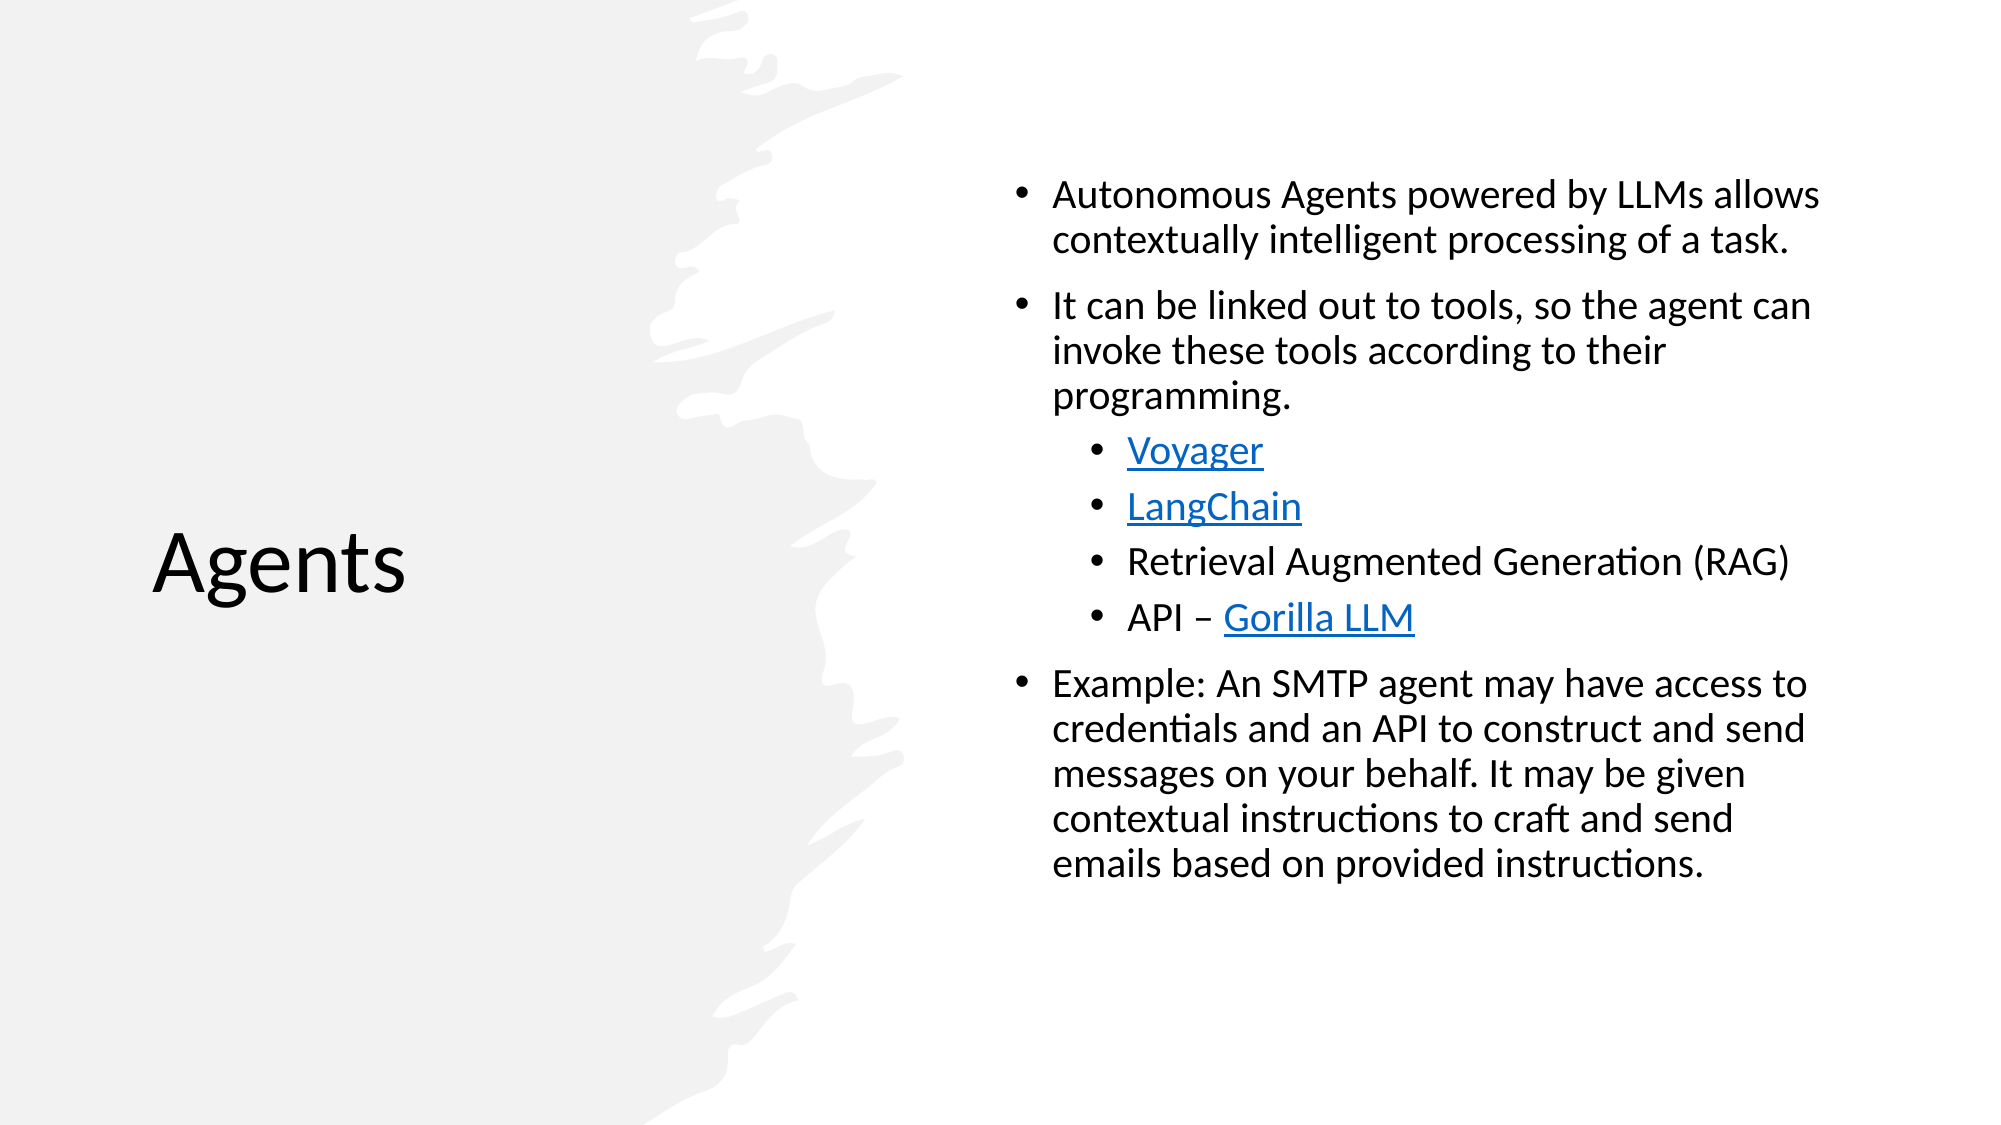

# Agents
Autonomous Agents powered by LLMs allows contextually intelligent processing of a task.
It can be linked out to tools, so the agent can invoke these tools according to their programming.
Voyager
LangChain
Retrieval Augmented Generation (RAG)
API – Gorilla LLM
Example: An SMTP agent may have access to credentials and an API to construct and send messages on your behalf. It may be given contextual instructions to craft and send emails based on provided instructions.